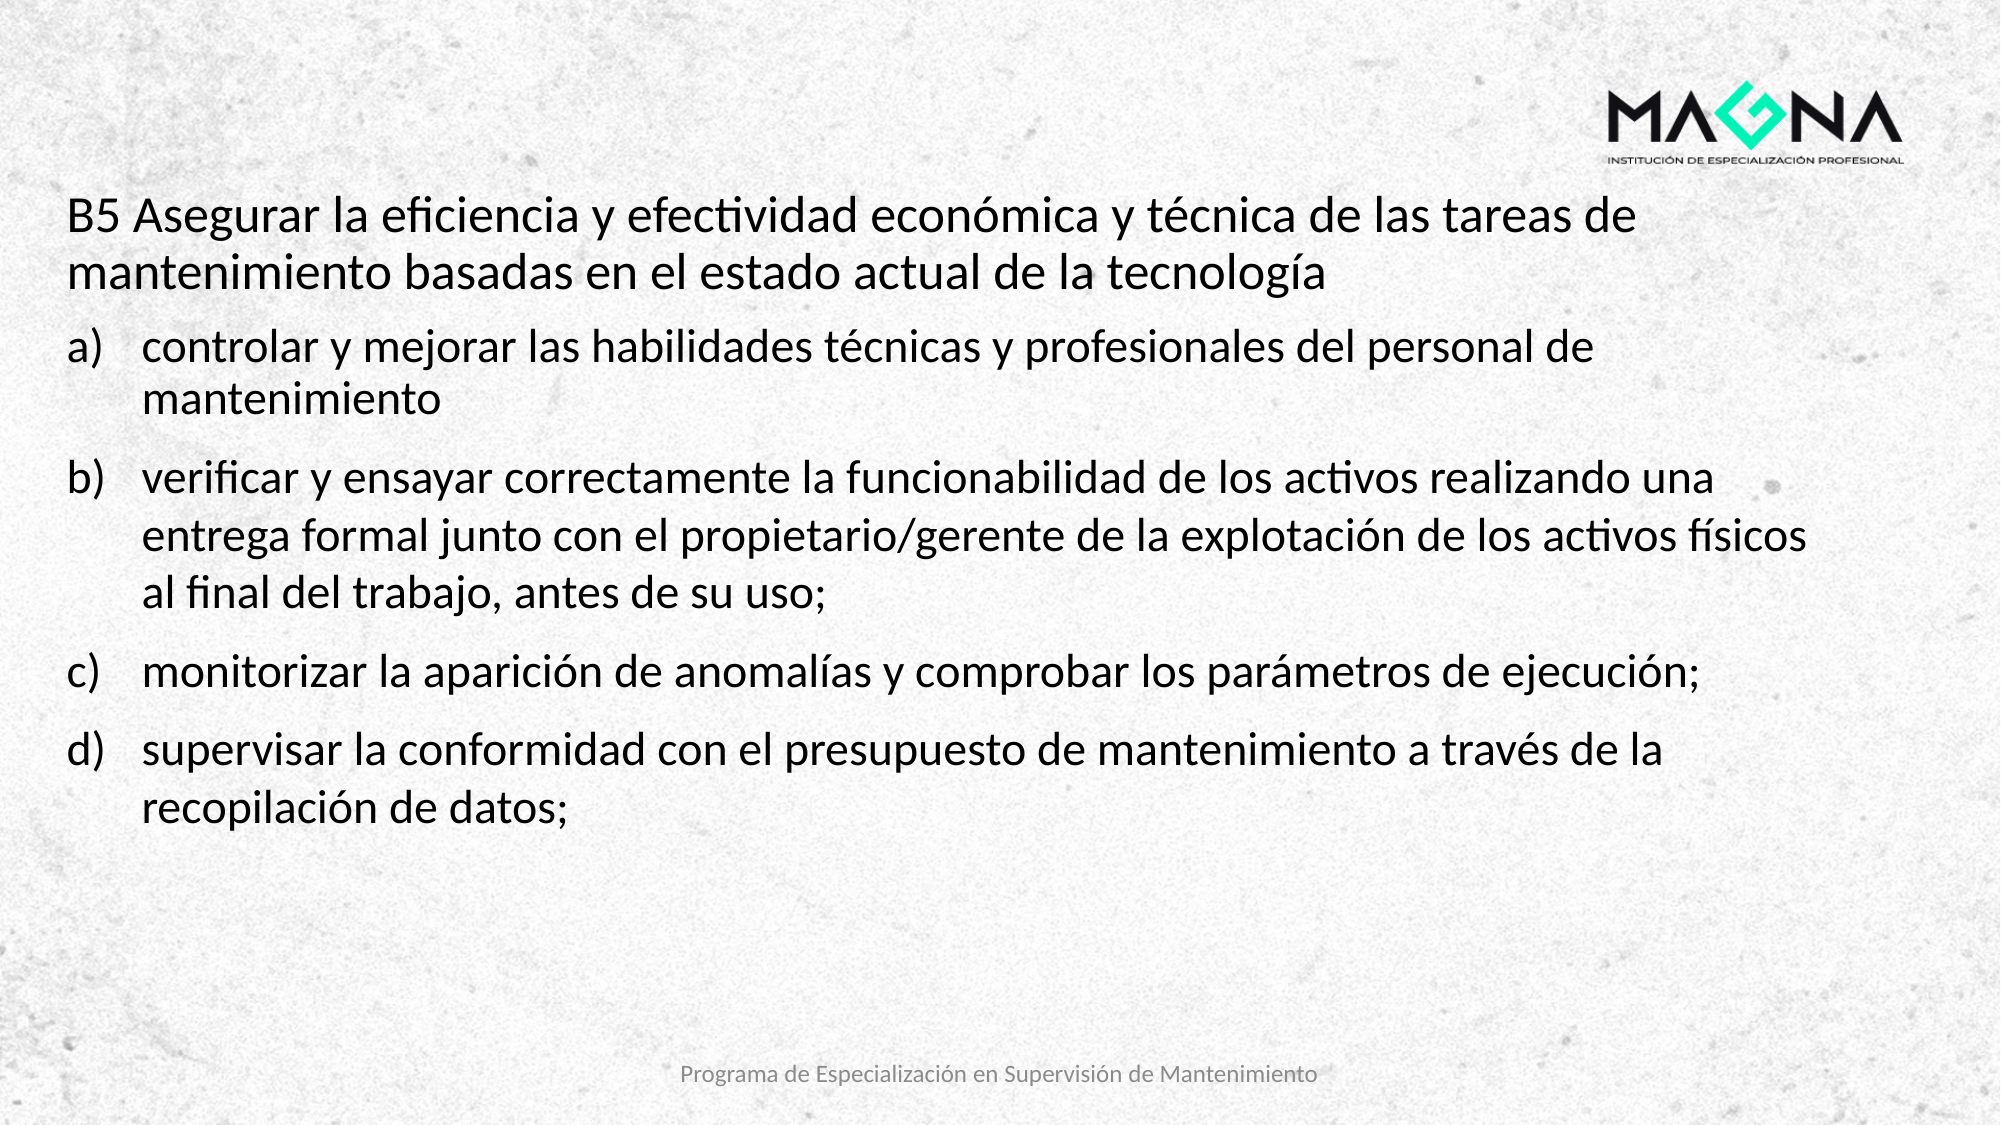

B5 Asegurar la eficiencia y efectividad económica y técnica de las tareas de mantenimiento basadas en el estado actual de la tecnología
controlar y mejorar las habilidades técnicas y profesionales del personal de mantenimiento
verificar y ensayar correctamente la funcionabilidad de los activos realizando una entrega formal junto con el propietario/gerente de la explotación de los activos físicos al final del trabajo, antes de su uso;
monitorizar la aparición de anomalías y comprobar los parámetros de ejecución;
supervisar la conformidad con el presupuesto de mantenimiento a través de la recopilación de datos;